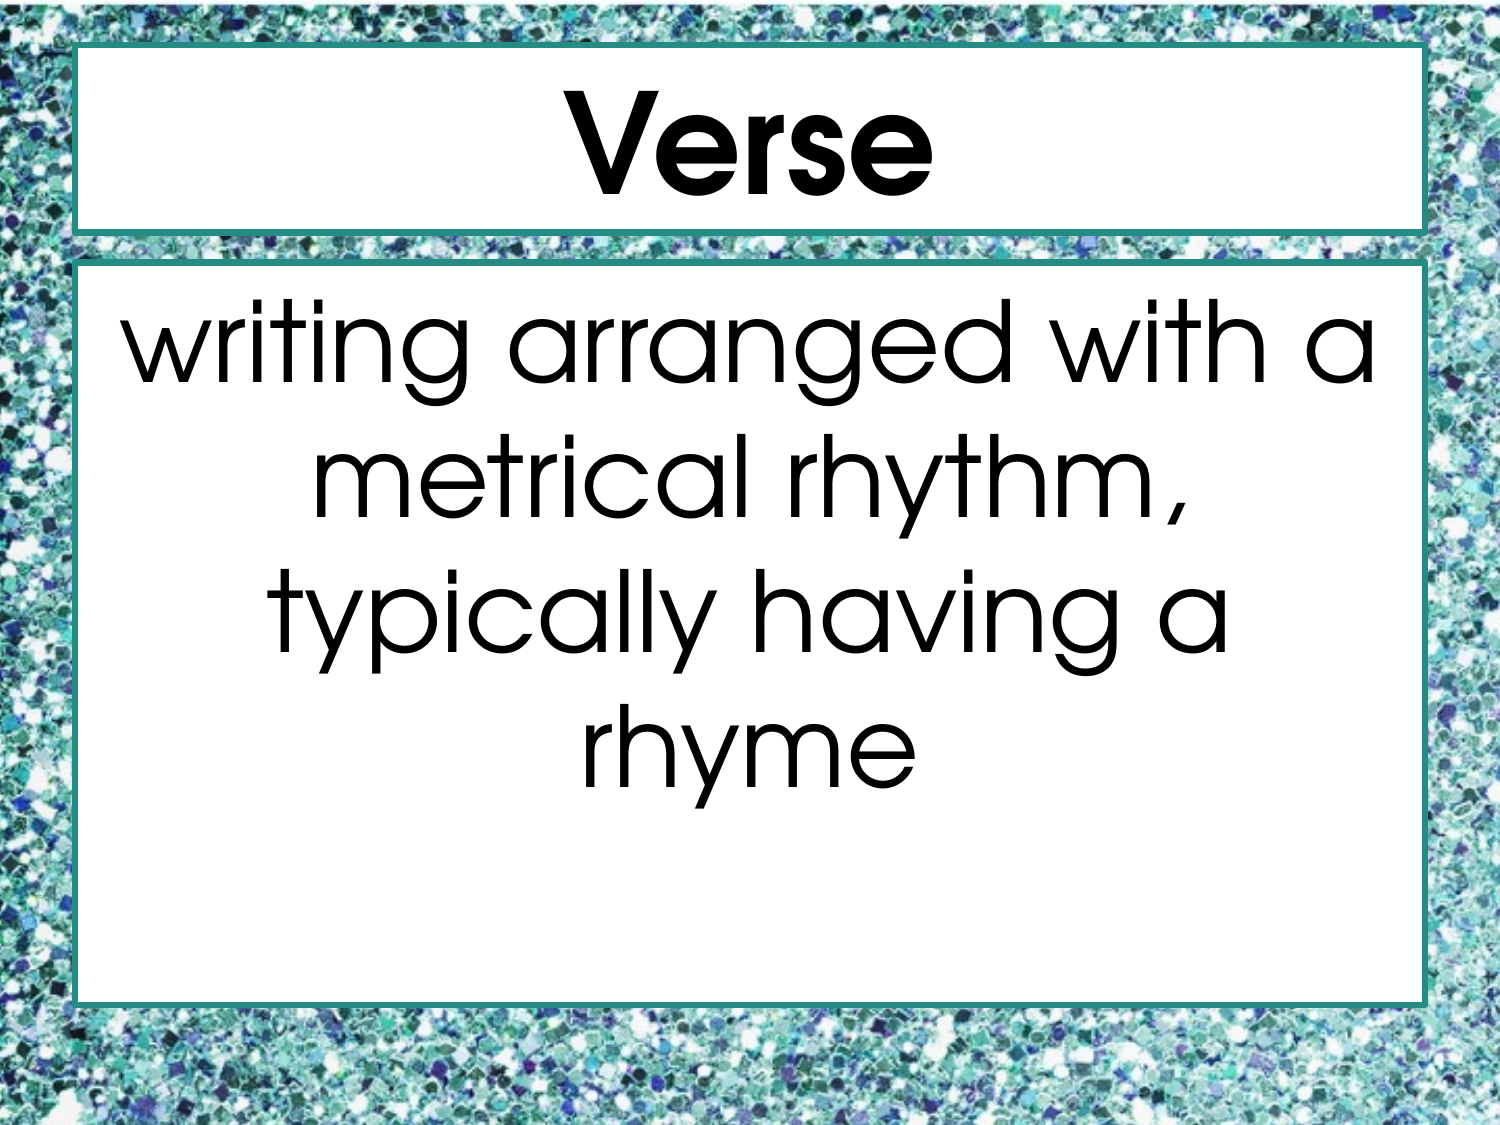

# Verse
writing arranged with a metrical rhythm, typically having a rhyme